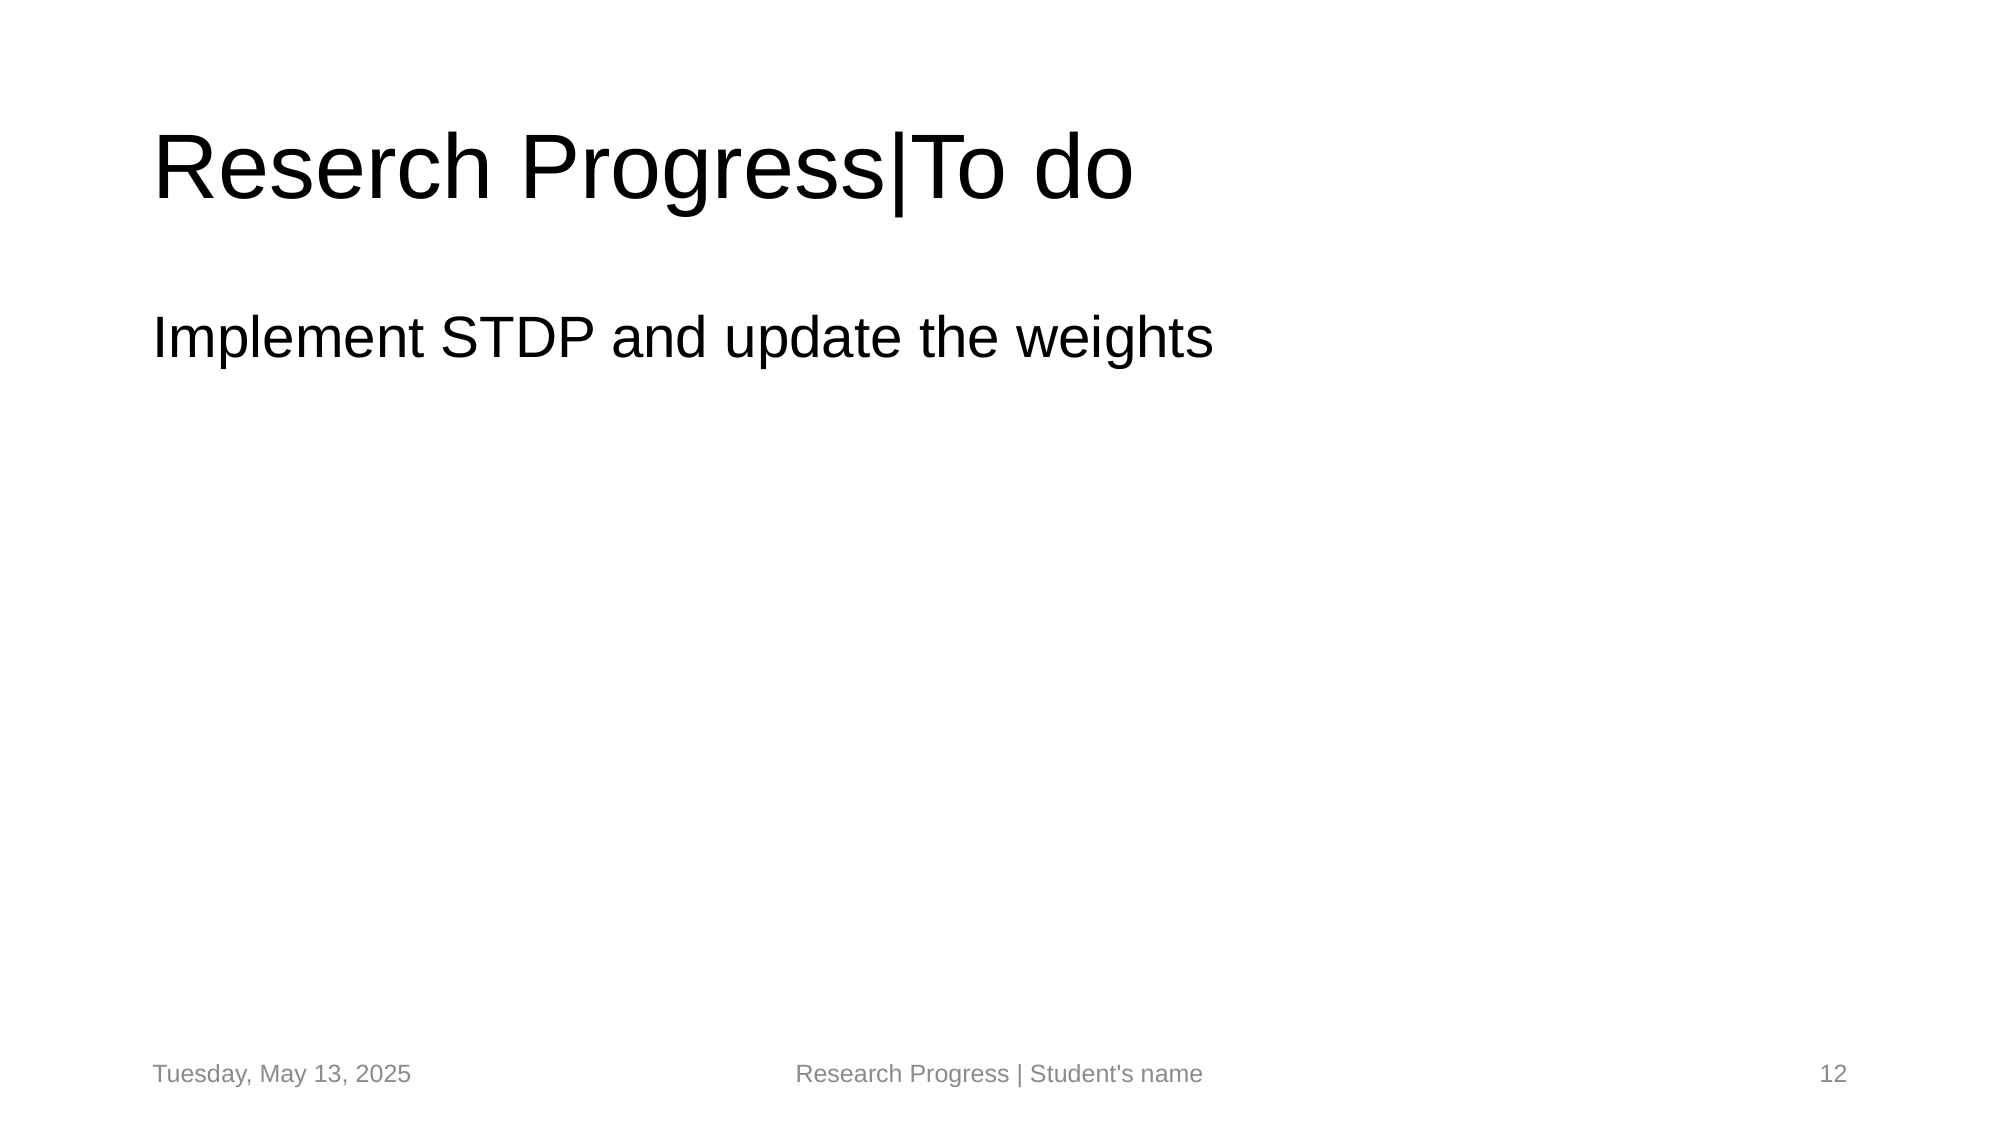

# Reserch Progress|To do

Implement STDP and update the weights
Tuesday, May 13, 2025
Research Progress | Student's name
12